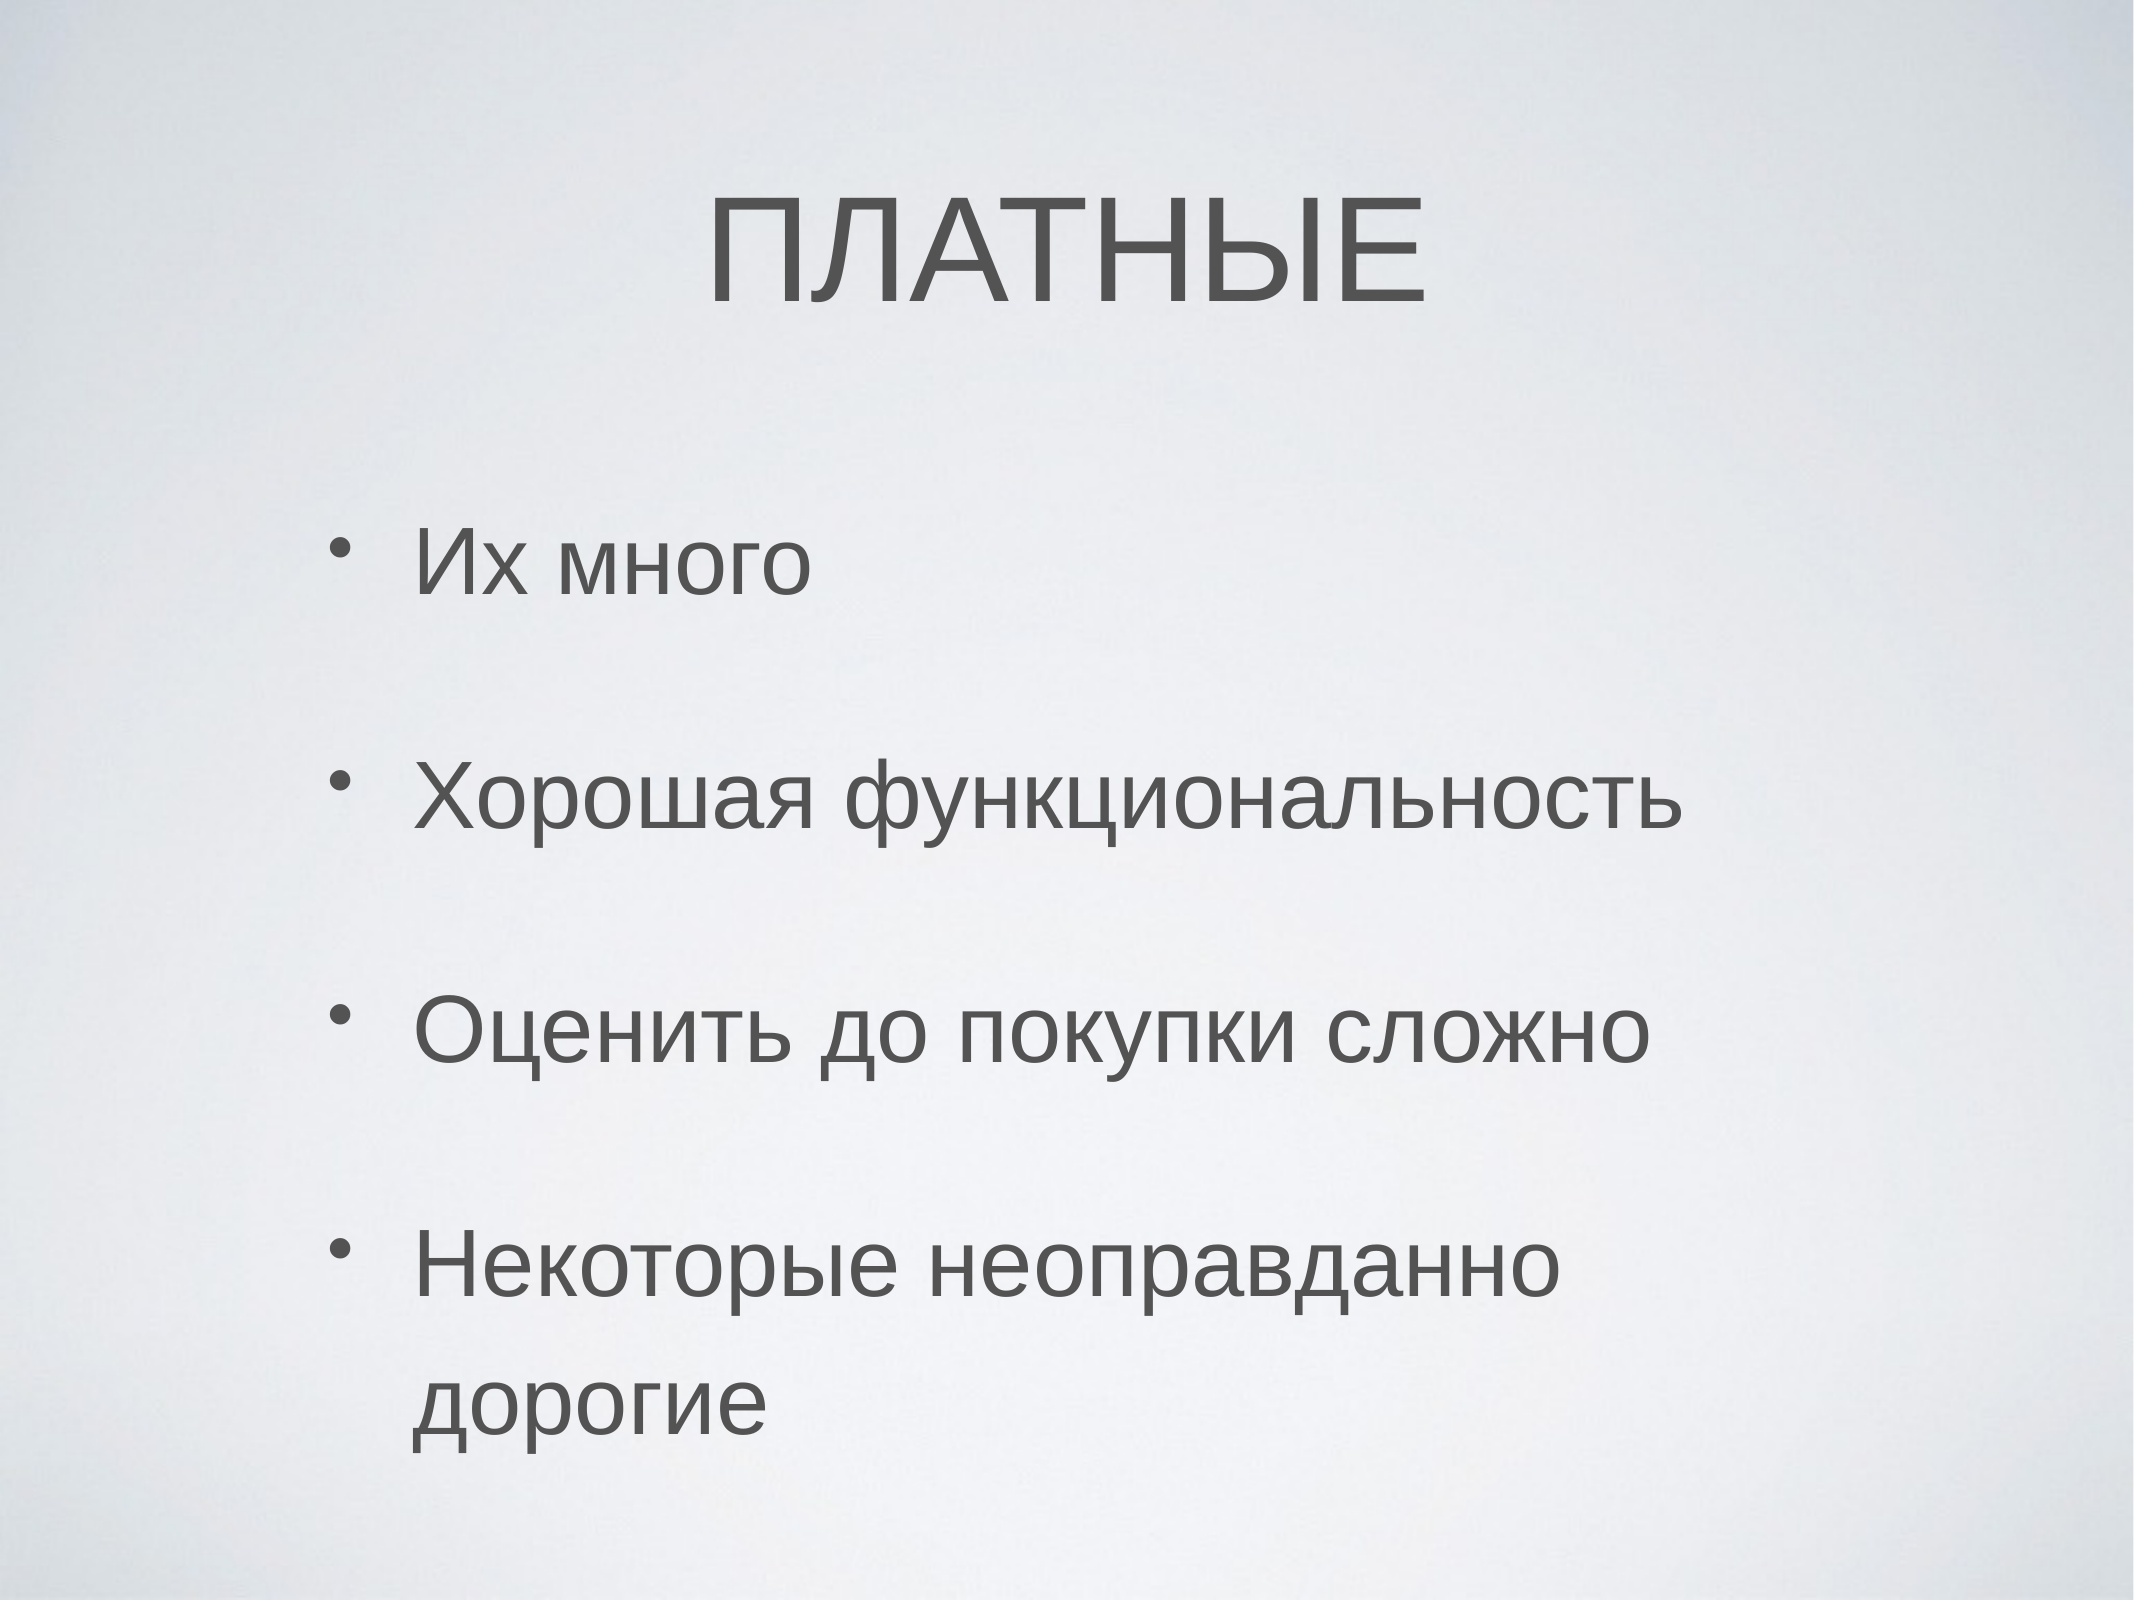

# Платные
Их много
Хорошая функциональность
Оценить до покупки сложно
Некоторые неоправданно дорогие